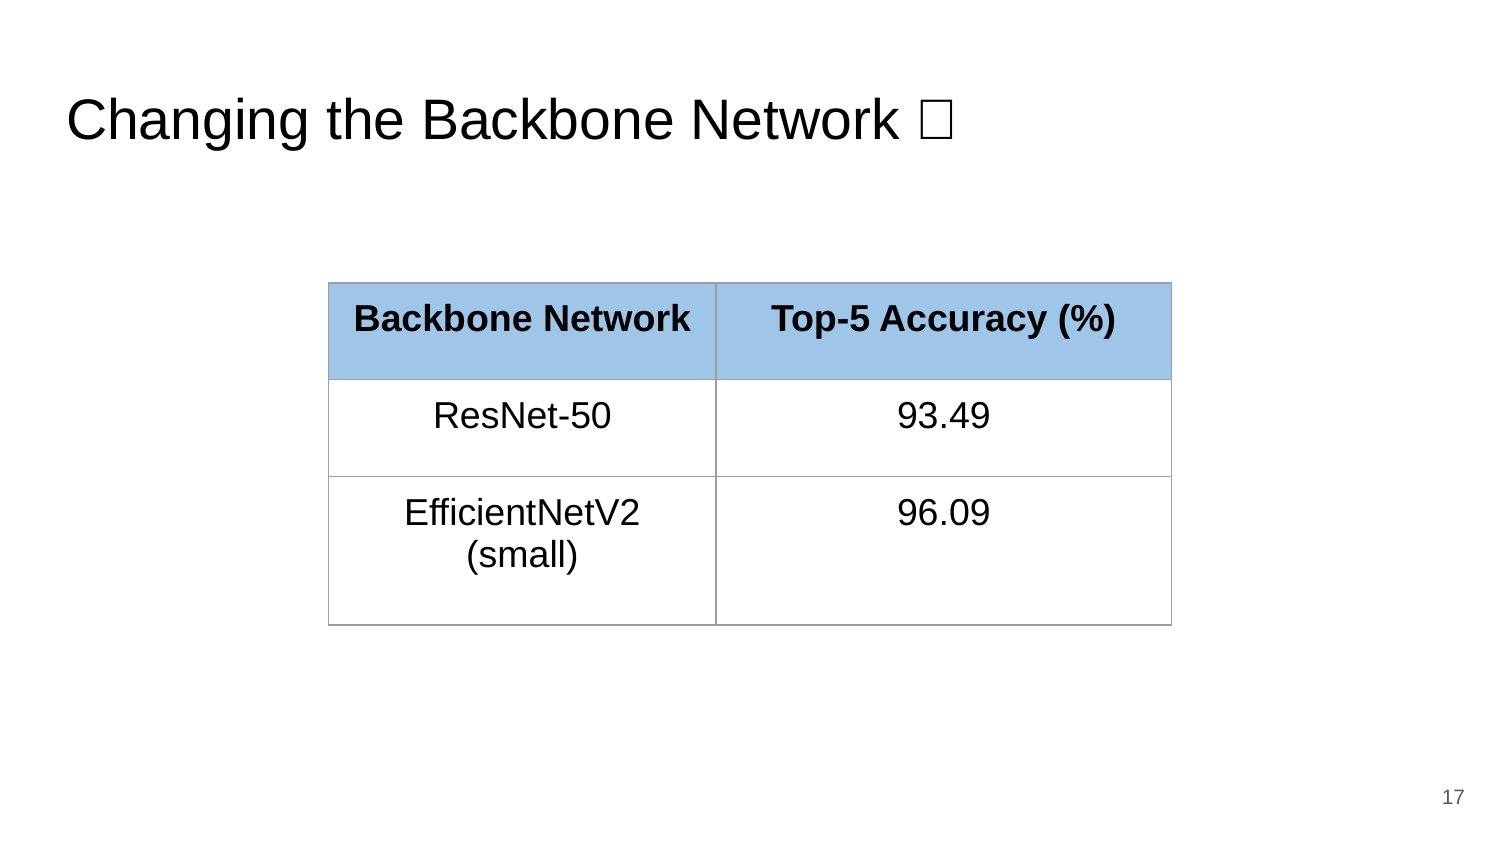

# Changing the Backbone Network 🦴

| Backbone Network | Top-5 Accuracy (%) |
| --- | --- |
| ResNet-50 | 93.49 |
| EfficientNetV2 (small) | 96.09 |
17